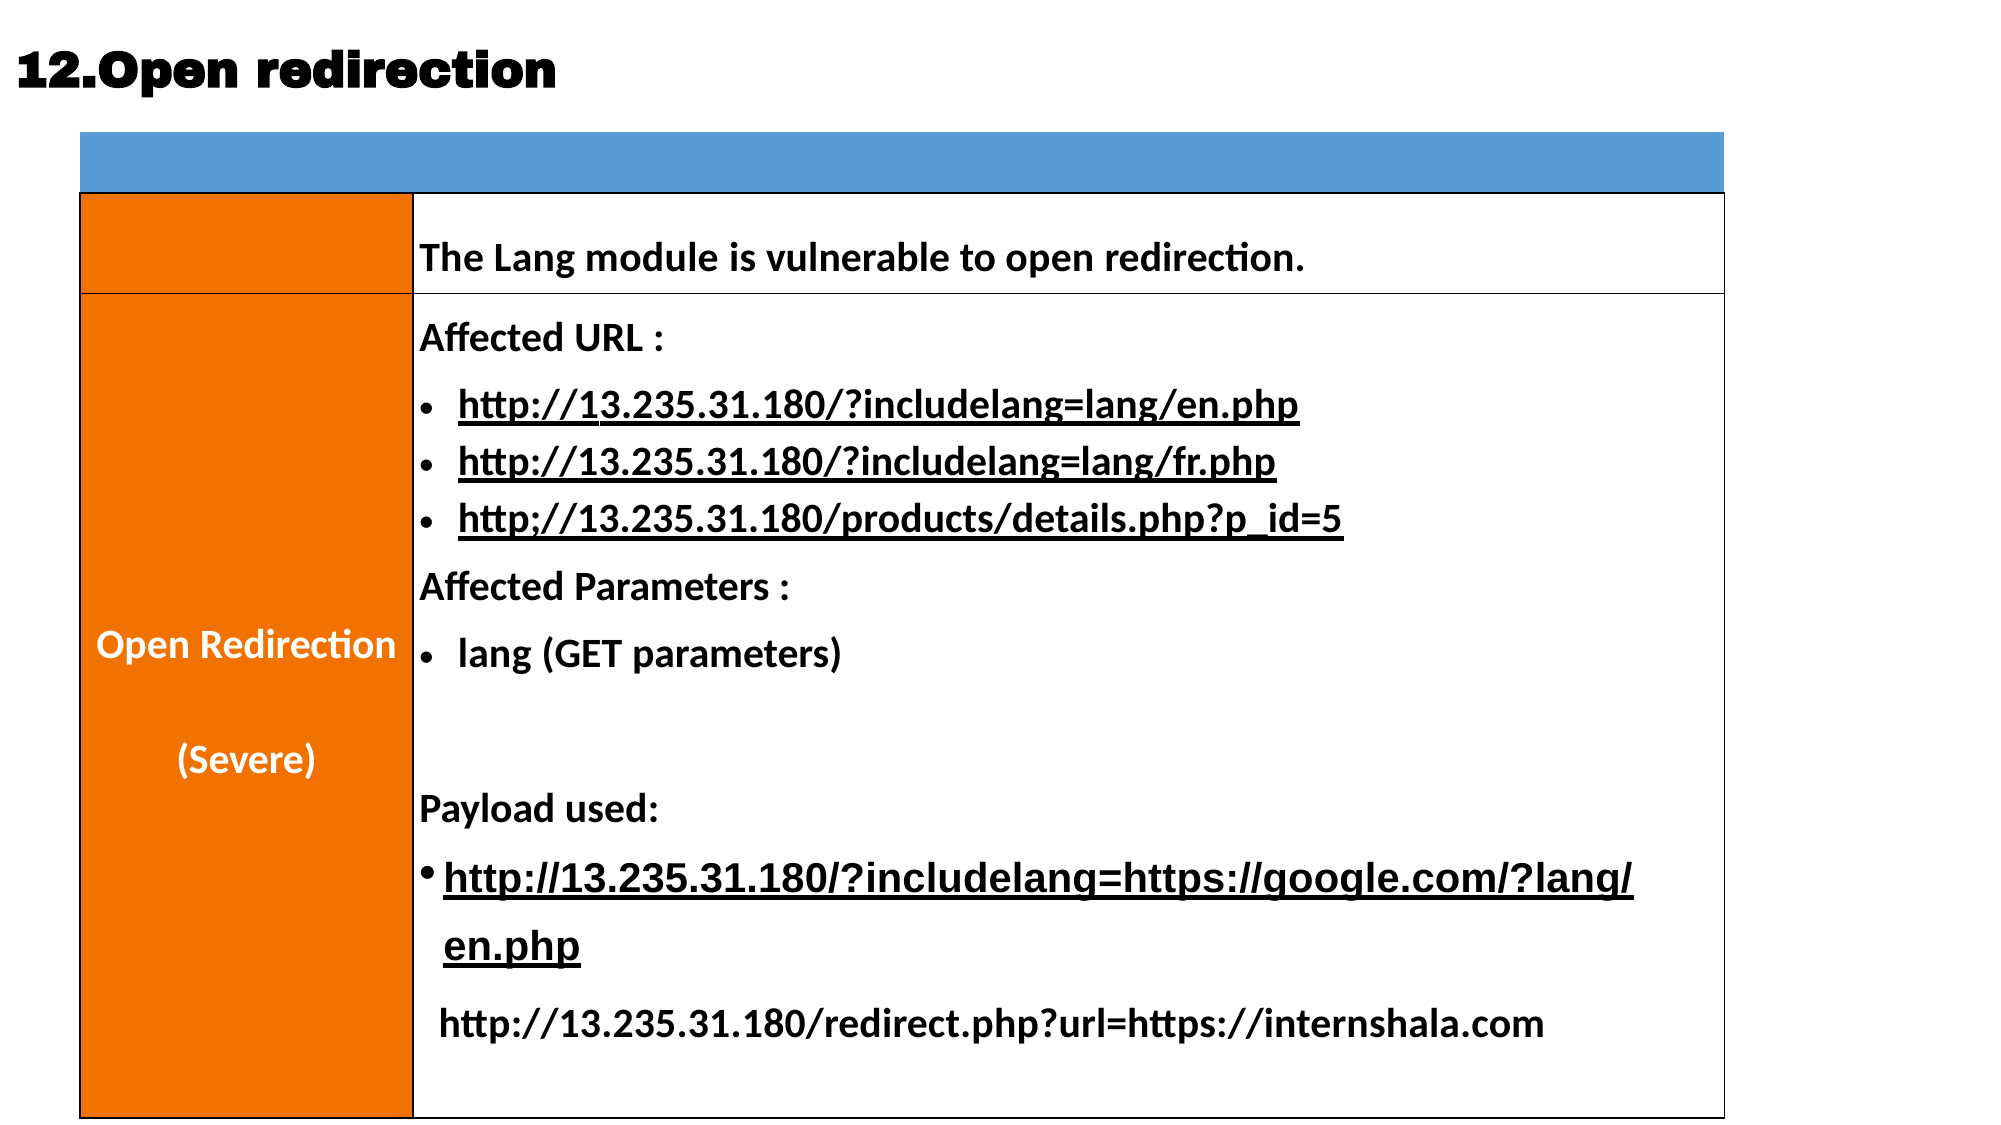

# 12.Open redirection
|  |  |
| --- | --- |
|  | The Lang module is vulnerable to open redirection. |
|  | Affected URL : |
|  | http://13.235.31.180/?includelang=lang/en.php |
|  | http://13.235.31.180/?includelang=lang/fr.php http;//13.235.31.180/products/details.php?p\_id=5 |
|  | Affected Parameters : |
| Open Redirection | lang (GET parameters) |
| (Severe) |  |
|  | Payload used: |
|  | http://13.235.31.180/?includelang=https://google.com/?lang/en.php |
|  | http://13.235.31.180/redirect.php?url=https://internshala.com |
|  |  |